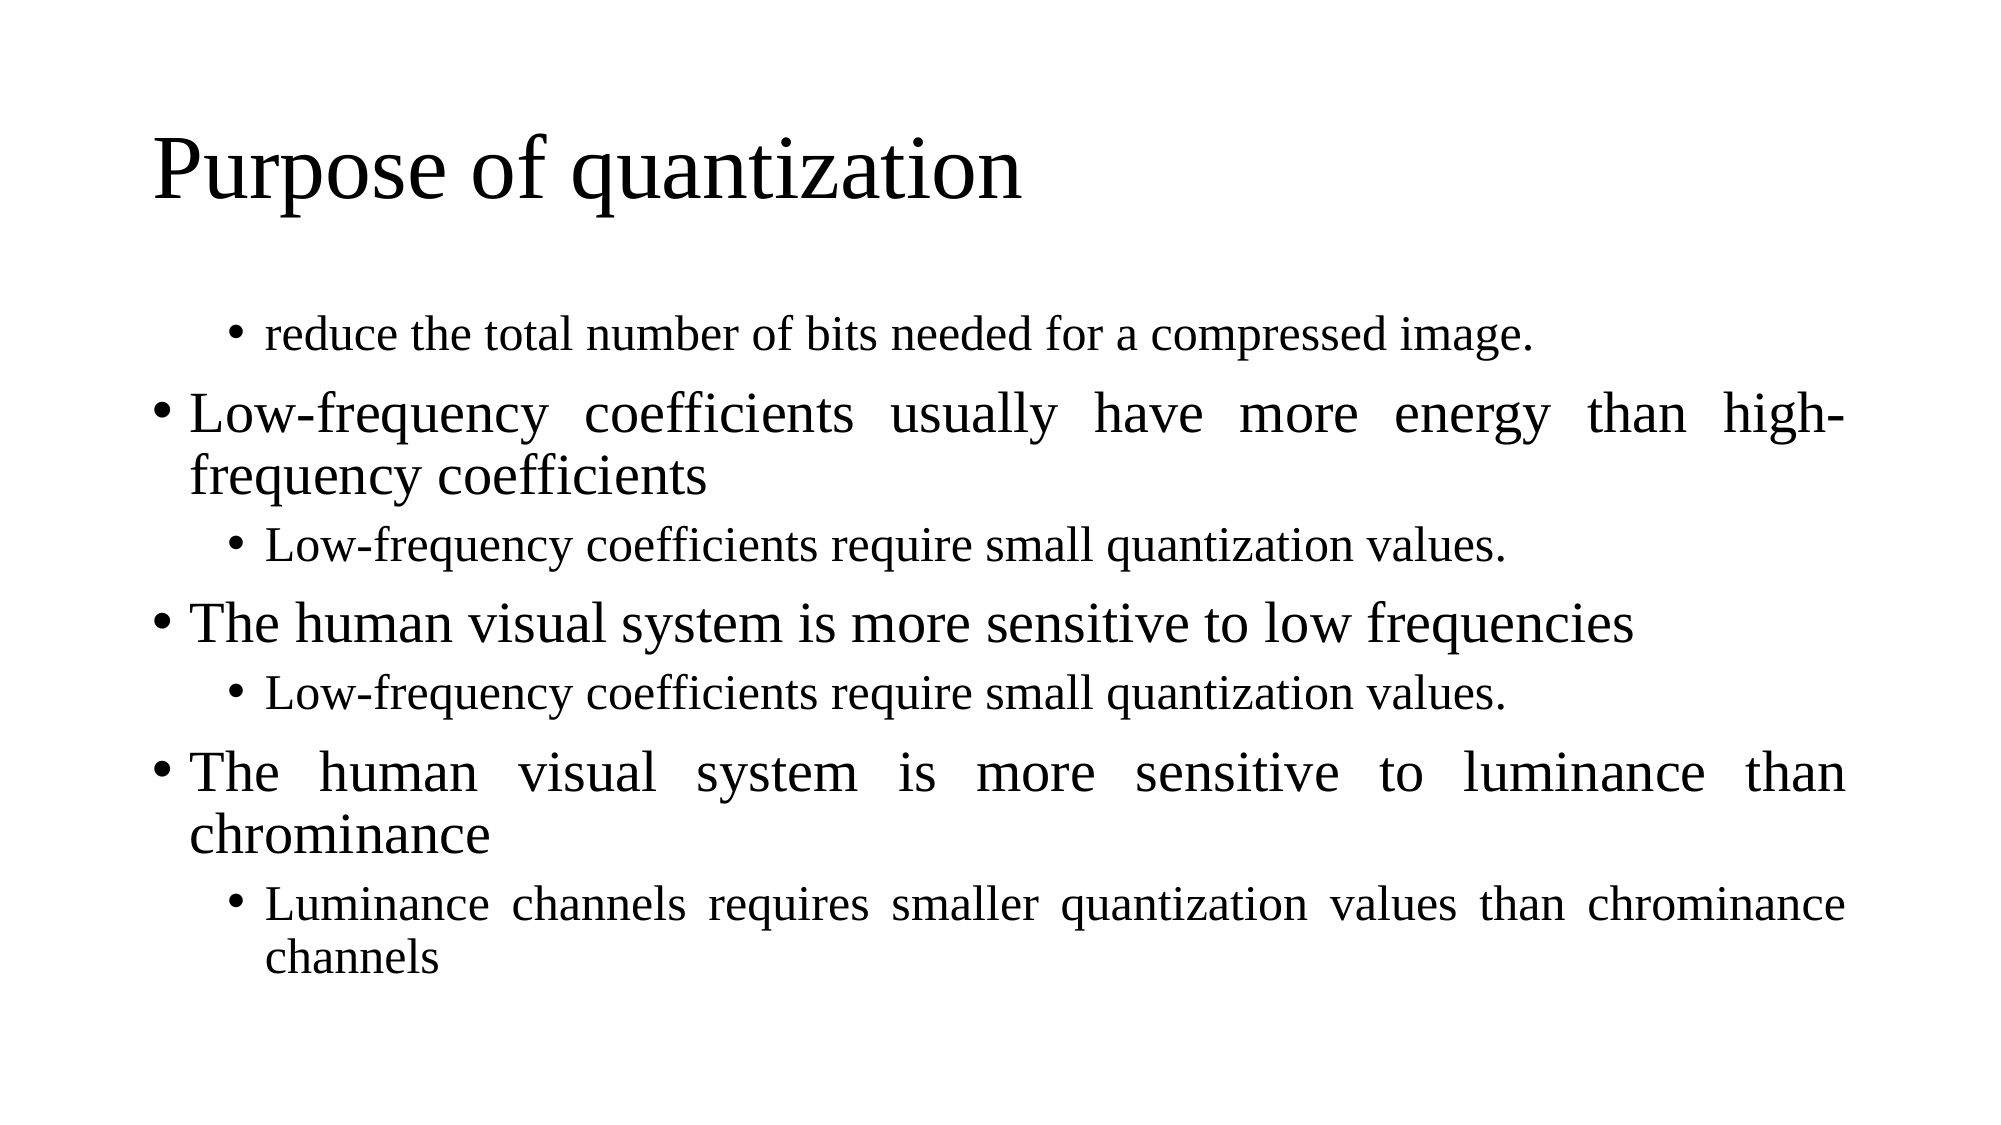

# Purpose of quantization
reduce the total number of bits needed for a compressed image.
Low-frequency coefficients usually have more energy than high-frequency coefficients
Low-frequency coefficients require small quantization values.
The human visual system is more sensitive to low frequencies
Low-frequency coefficients require small quantization values.
The human visual system is more sensitive to luminance than chrominance
Luminance channels requires smaller quantization values than chrominance channels